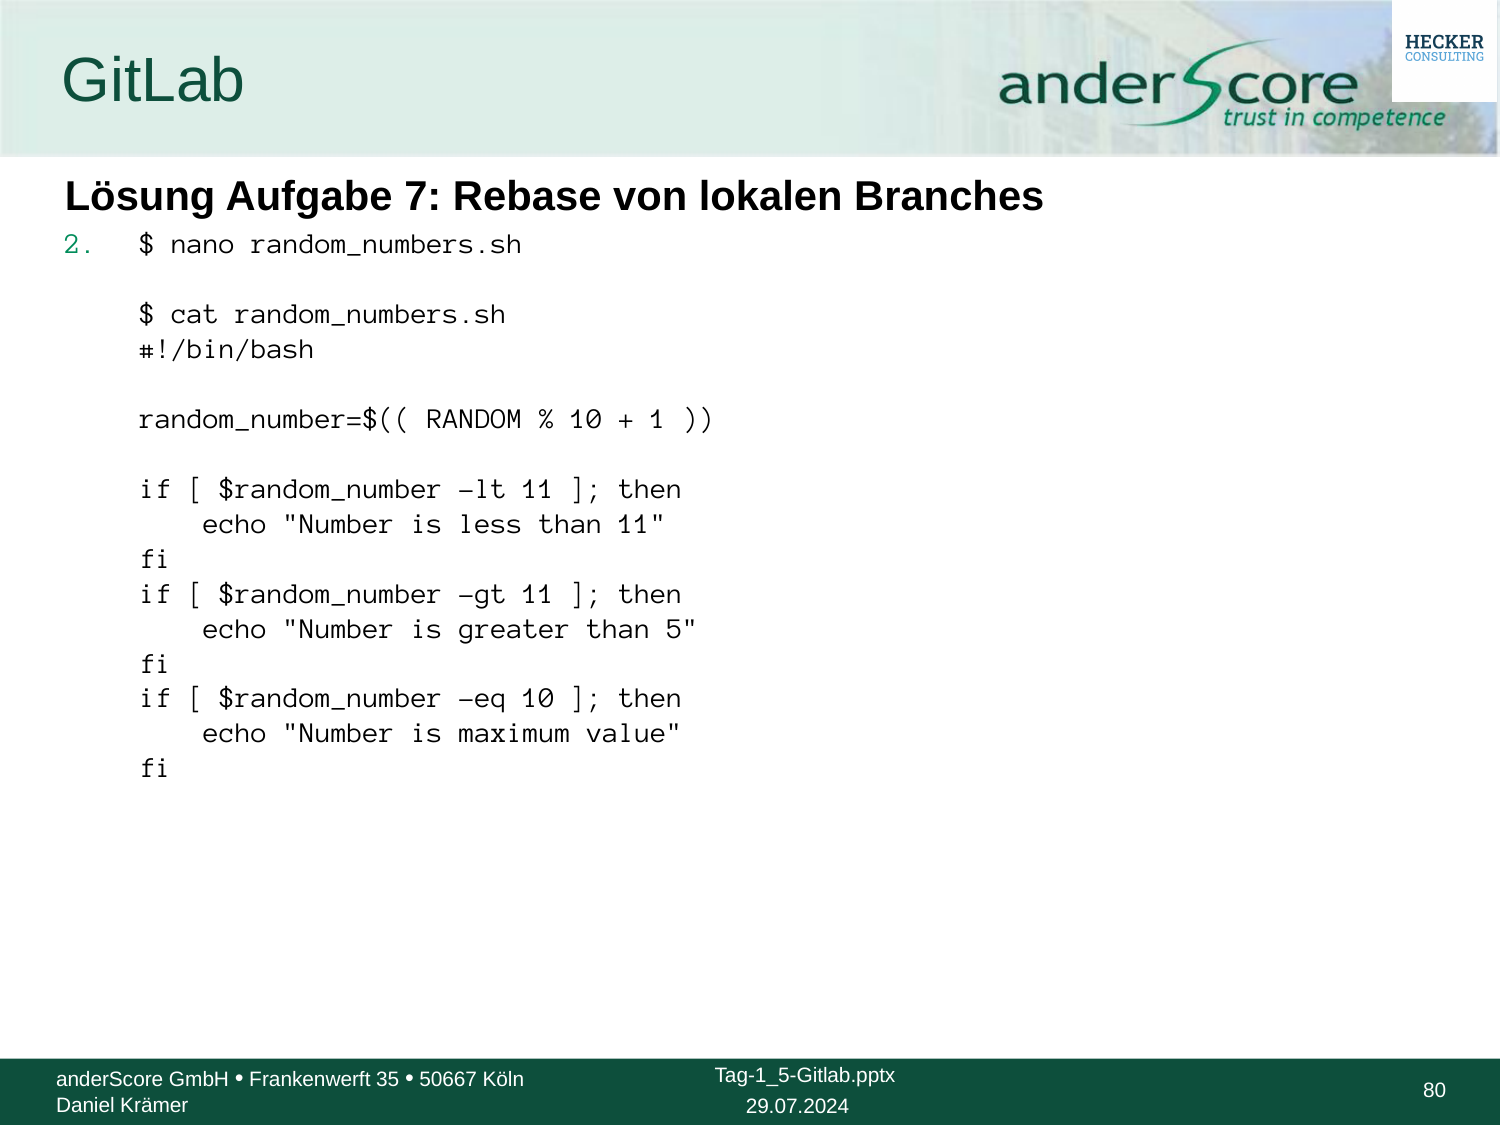

# GitLab
Lösung Aufgabe 7: Rebase von lokalen Branches
$ nano random_numbers.sh
$ cat random_numbers.sh
#!/bin/bash
random_number=$(( RANDOM % 10 + 1 ))
if [ $random_number -lt 11 ]; then
    echo "Number is less than 11"
fi
if [ $random_number -gt 11 ]; then
    echo "Number is greater than 5"
fi
if [ $random_number -eq 10 ]; then
    echo "Number is maximum value"
fi